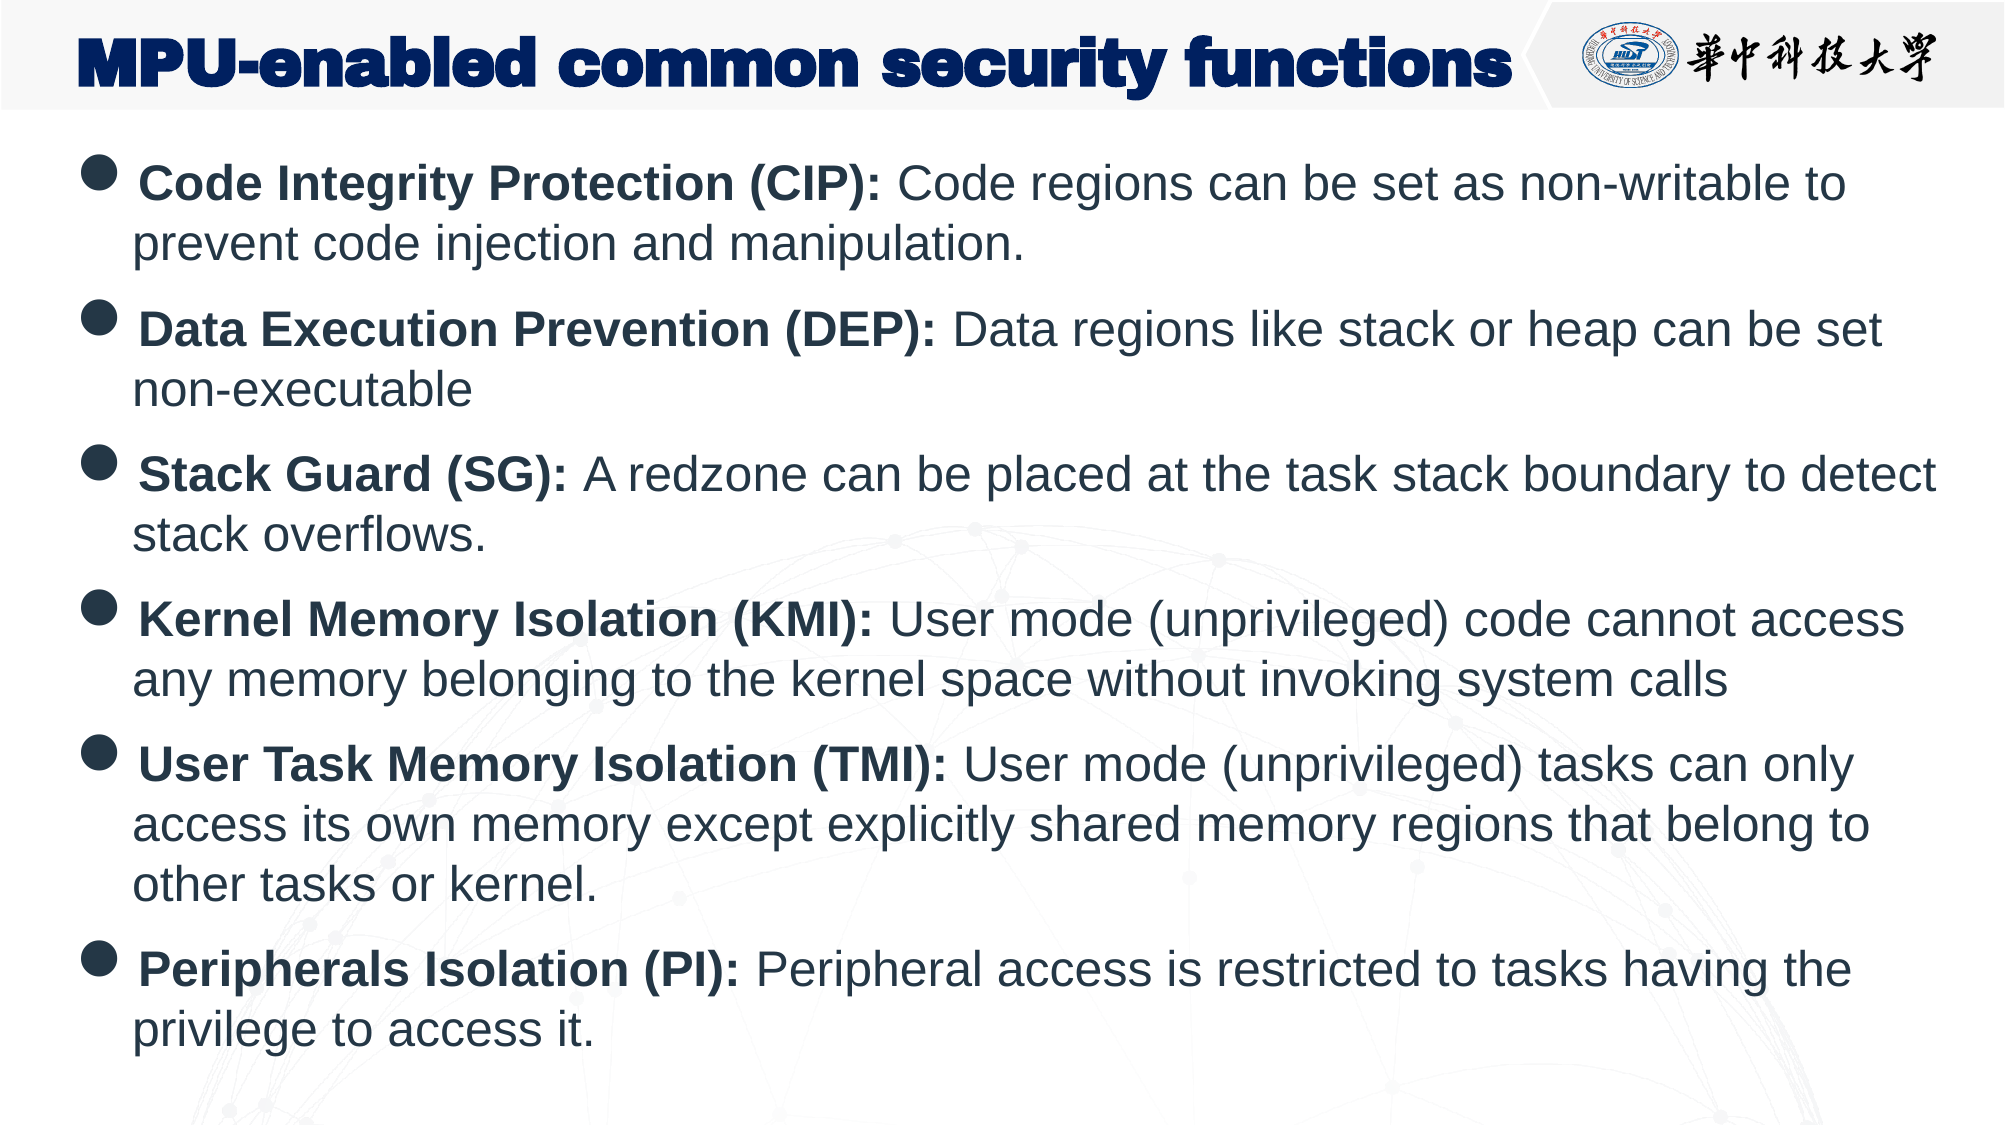

# MPU-enabled common security functions
Code Integrity Protection (CIP): Code regions can be set as non-writable to prevent code injection and manipulation.
Data Execution Prevention (DEP): Data regions like stack or heap can be set non-executable
Stack Guard (SG): A redzone can be placed at the task stack boundary to detect stack overflows.
Kernel Memory Isolation (KMI): User mode (unprivileged) code cannot access any memory belonging to the kernel space without invoking system calls
User Task Memory Isolation (TMI): User mode (unprivileged) tasks can only access its own memory except explicitly shared memory regions that belong to other tasks or kernel.
Peripherals Isolation (PI): Peripheral access is restricted to tasks having the privilege to access it.